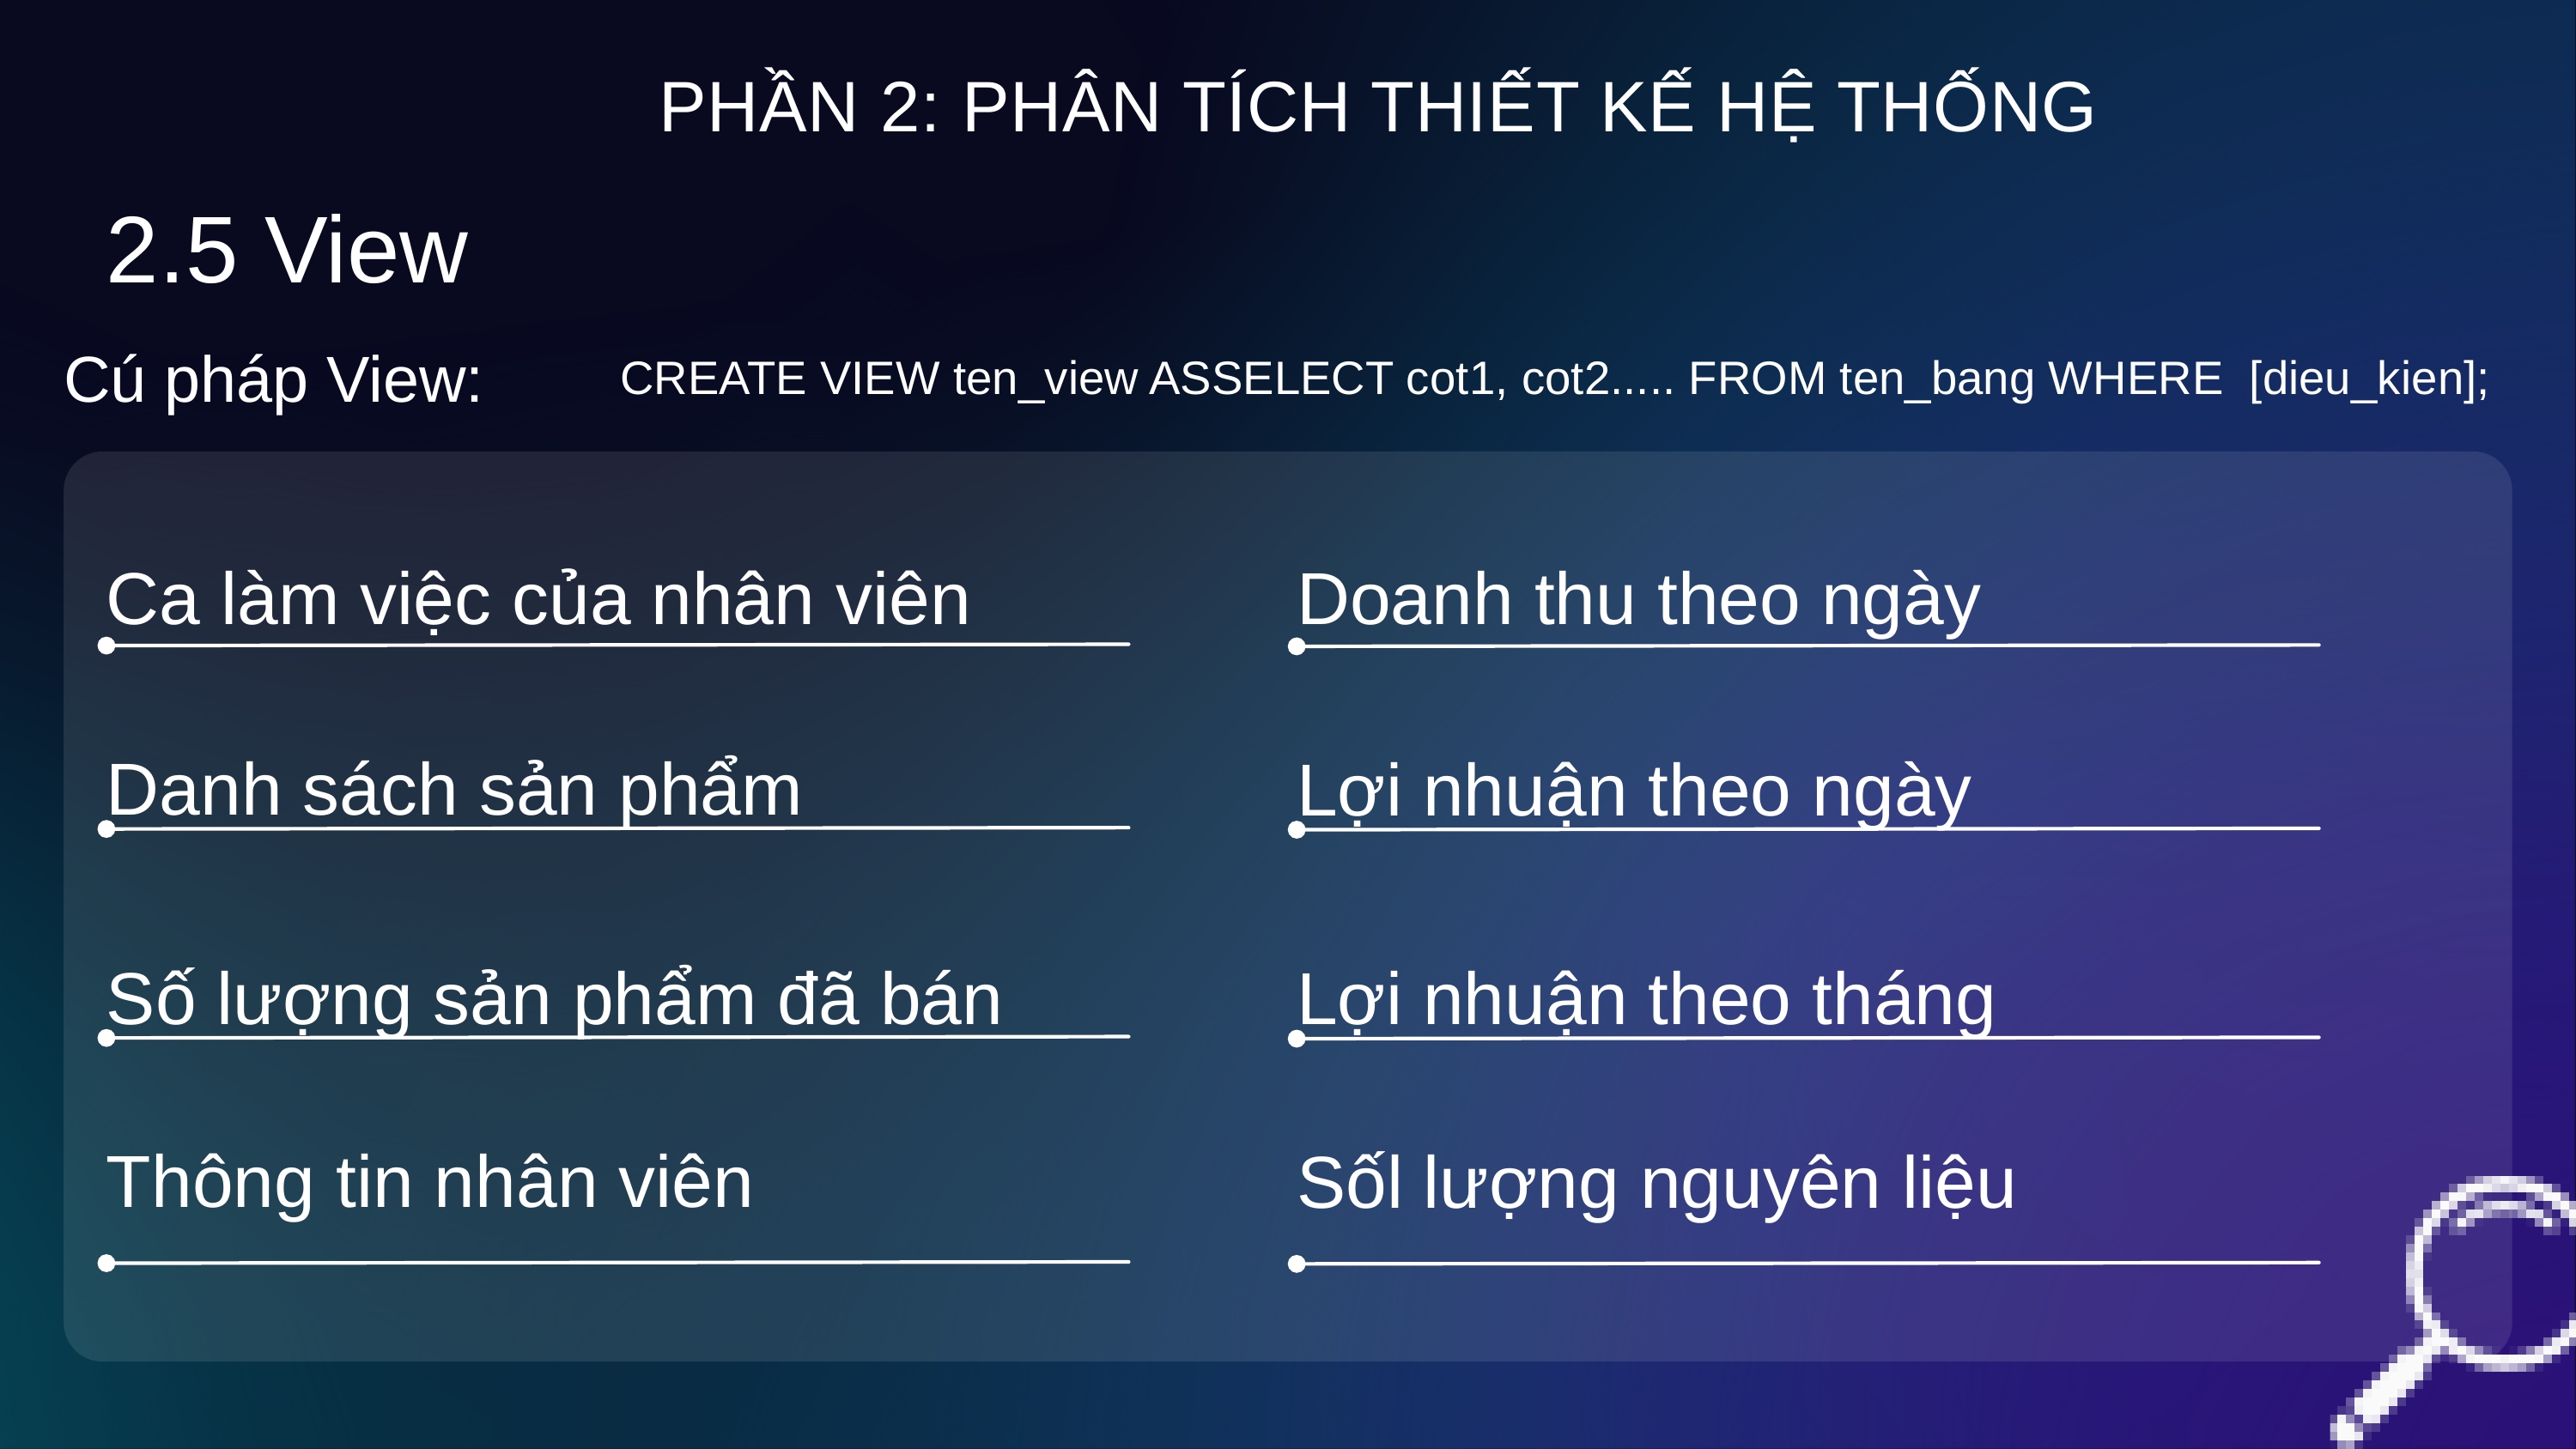

PHẦN 2: PHÂN TÍCH THIẾT KẾ HỆ THỐNG
2.5 View
Cú pháp View:
CREATE VIEW ten_view ASSELECT cot1, cot2..... FROM ten_bang WHERE  [dieu_kien];

Ca làm việc của nhân viên
Doanh thu theo ngày

Danh sách sản phẩm
Lợi nhuận theo ngày

Số lượng sản phẩm đã bán
Lợi nhuận theo tháng

Thông tin nhân viên
Sốl lượng nguyên liệu